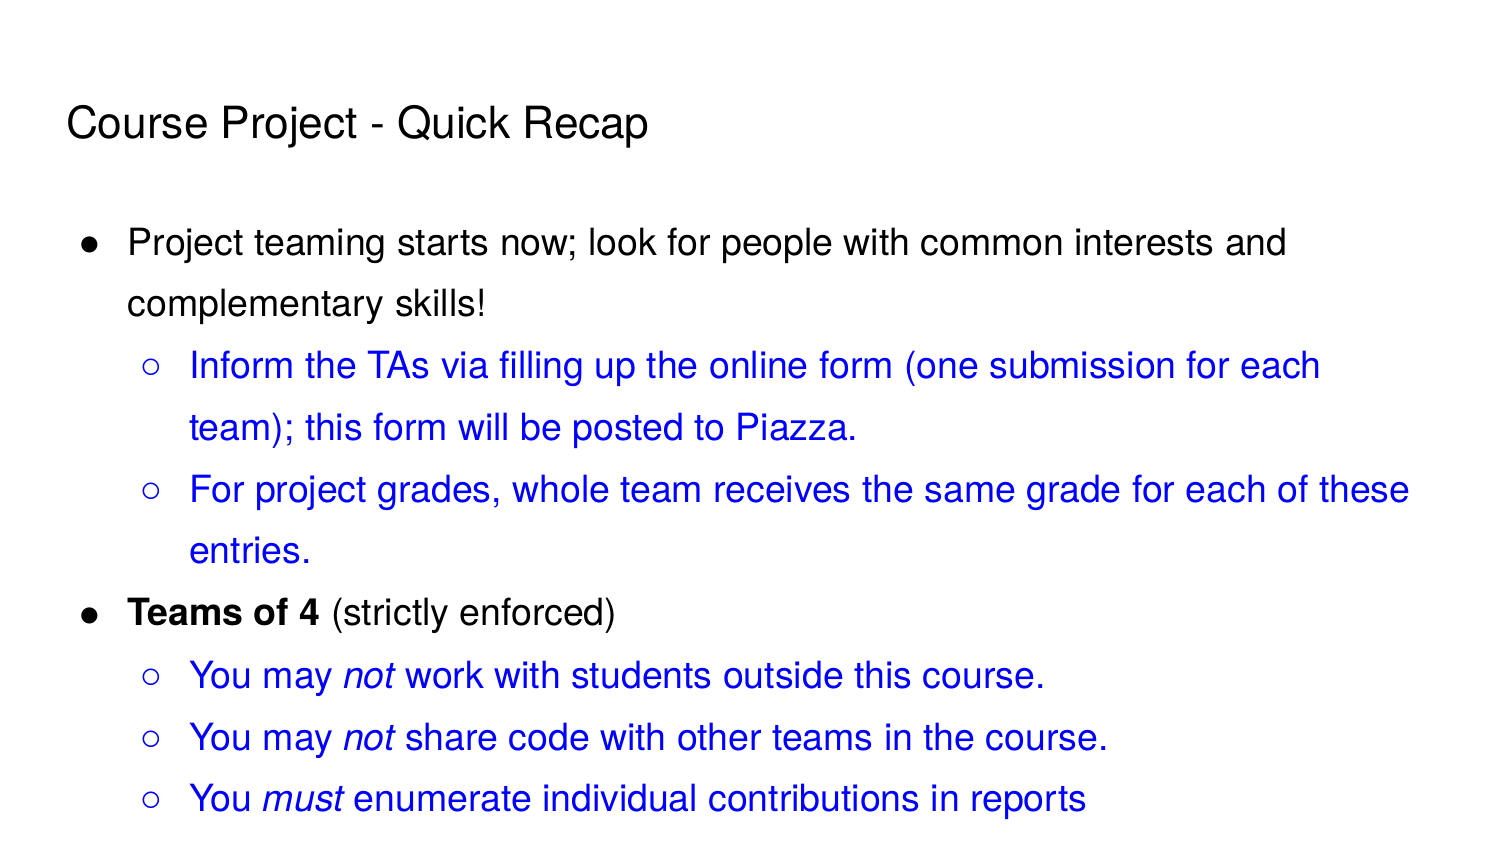

# Course Project - Quick Recap
Project teaming starts now; look for people with common interests and complementary skills!
Inform the TAs via filling up the online form (one submission for each team); this form will be posted to Piazza.
For project grades, whole team receives the same grade for each of these entries.
Teams of 4 (strictly enforced)
You may not work with students outside this course.
You may not share code with other teams in the course.
You must enumerate individual contributions in reports